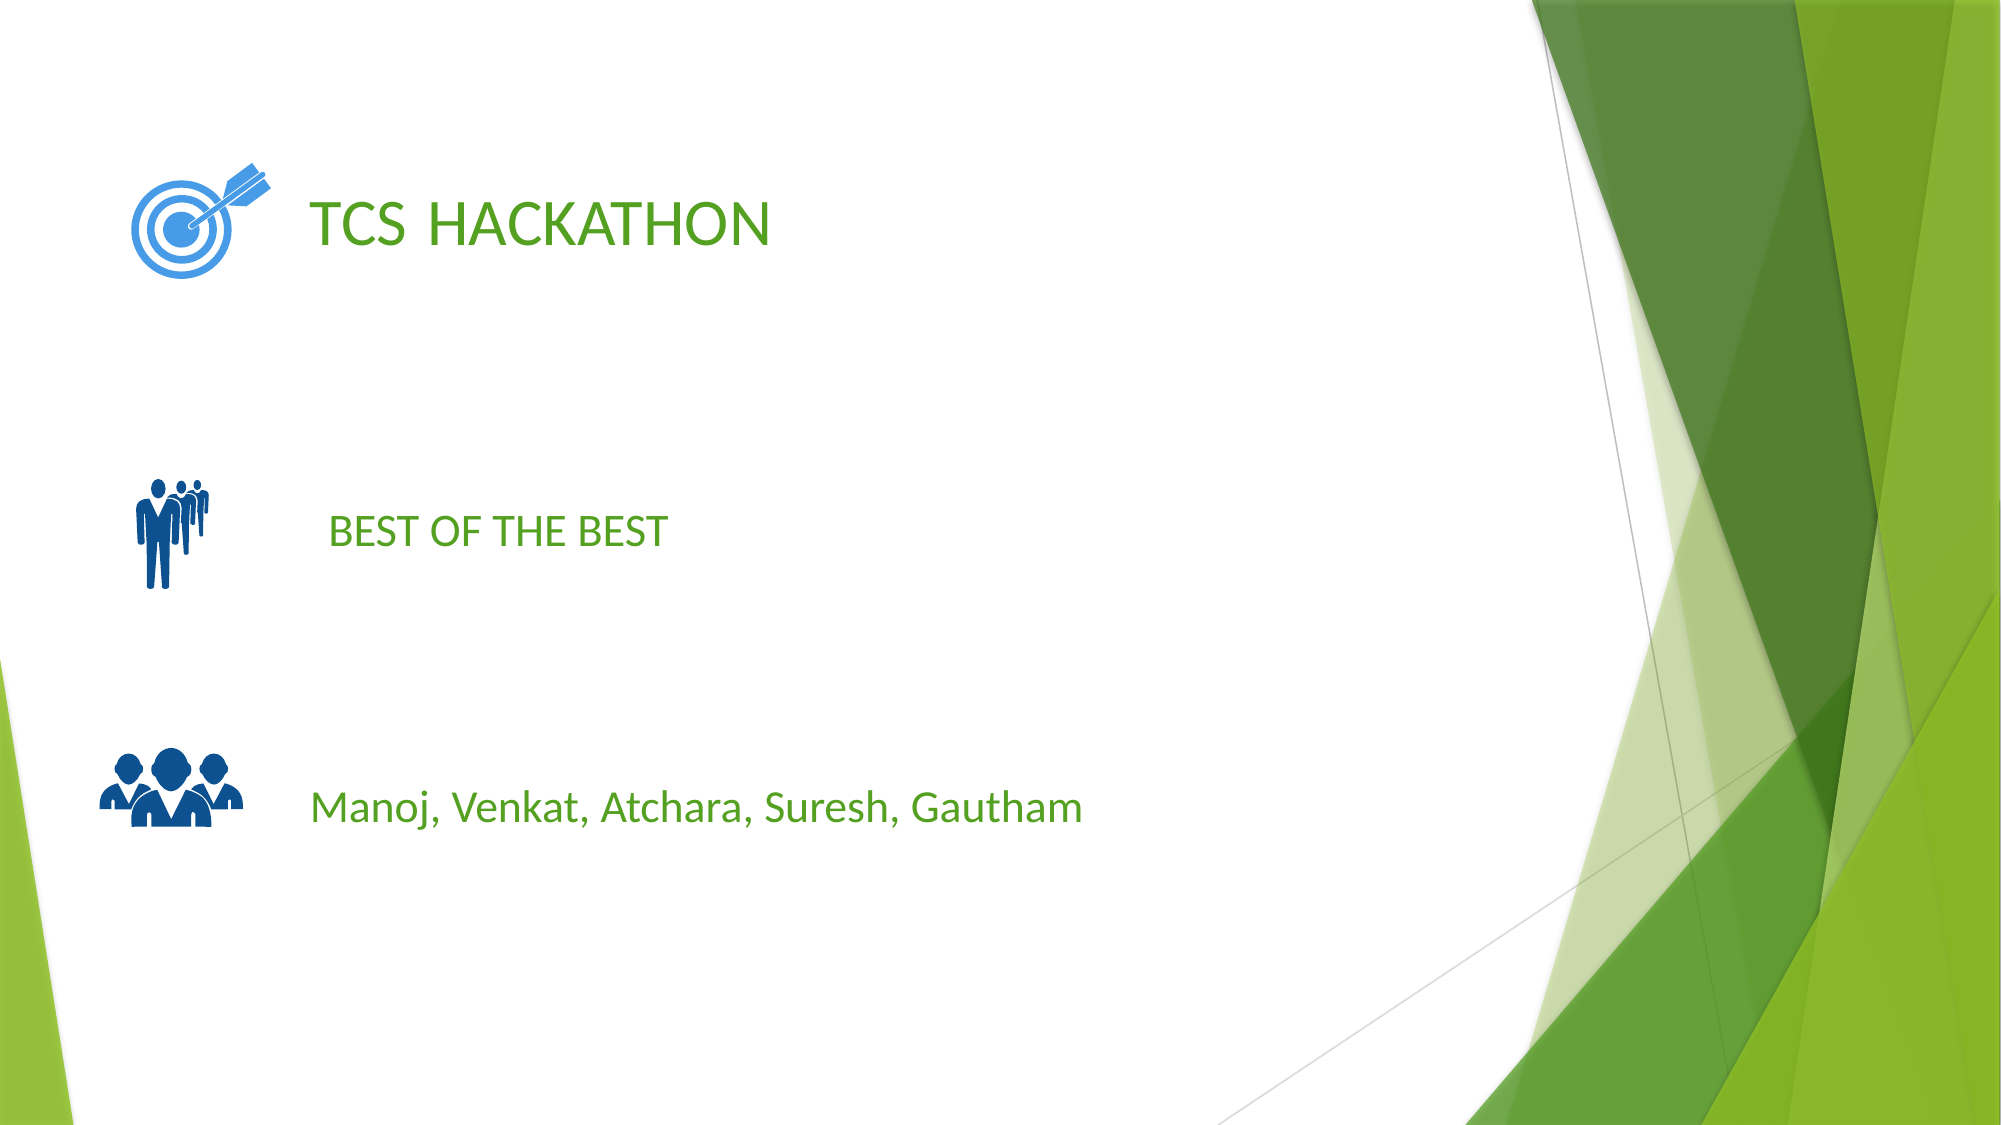

# TCS HACKATHON

BEST OF THE BEST

Manoj, Venkat, Atchara, Suresh, Gautham